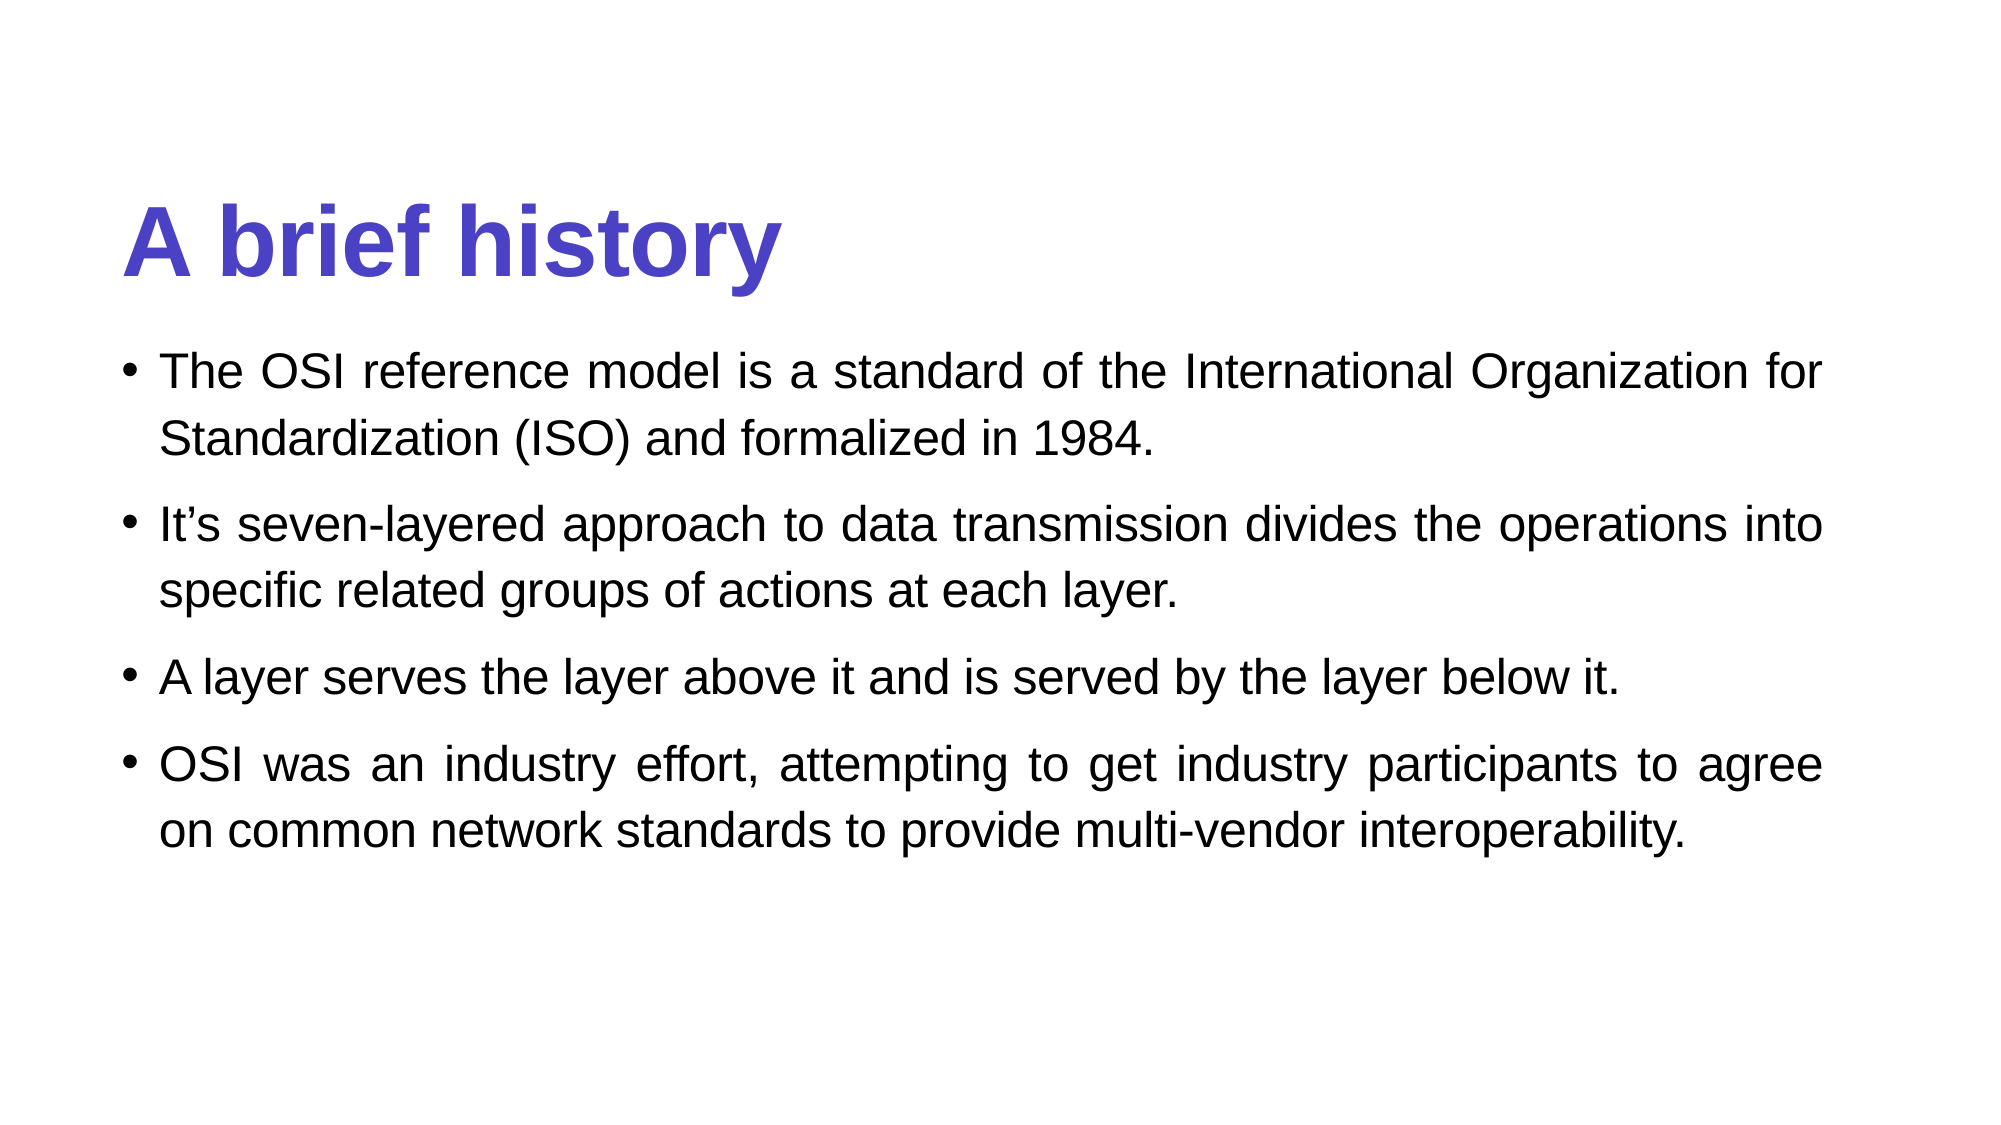

# A brief history
The OSI reference model is a standard of the International Organization for Standardization (ISO) and formalized in 1984.
It’s seven-layered approach to data transmission divides the operations into specific related groups of actions at each layer.
A layer serves the layer above it and is served by the layer below it.
OSI was an industry effort, attempting to get industry participants to agree on common network standards to provide multi-vendor interoperability.